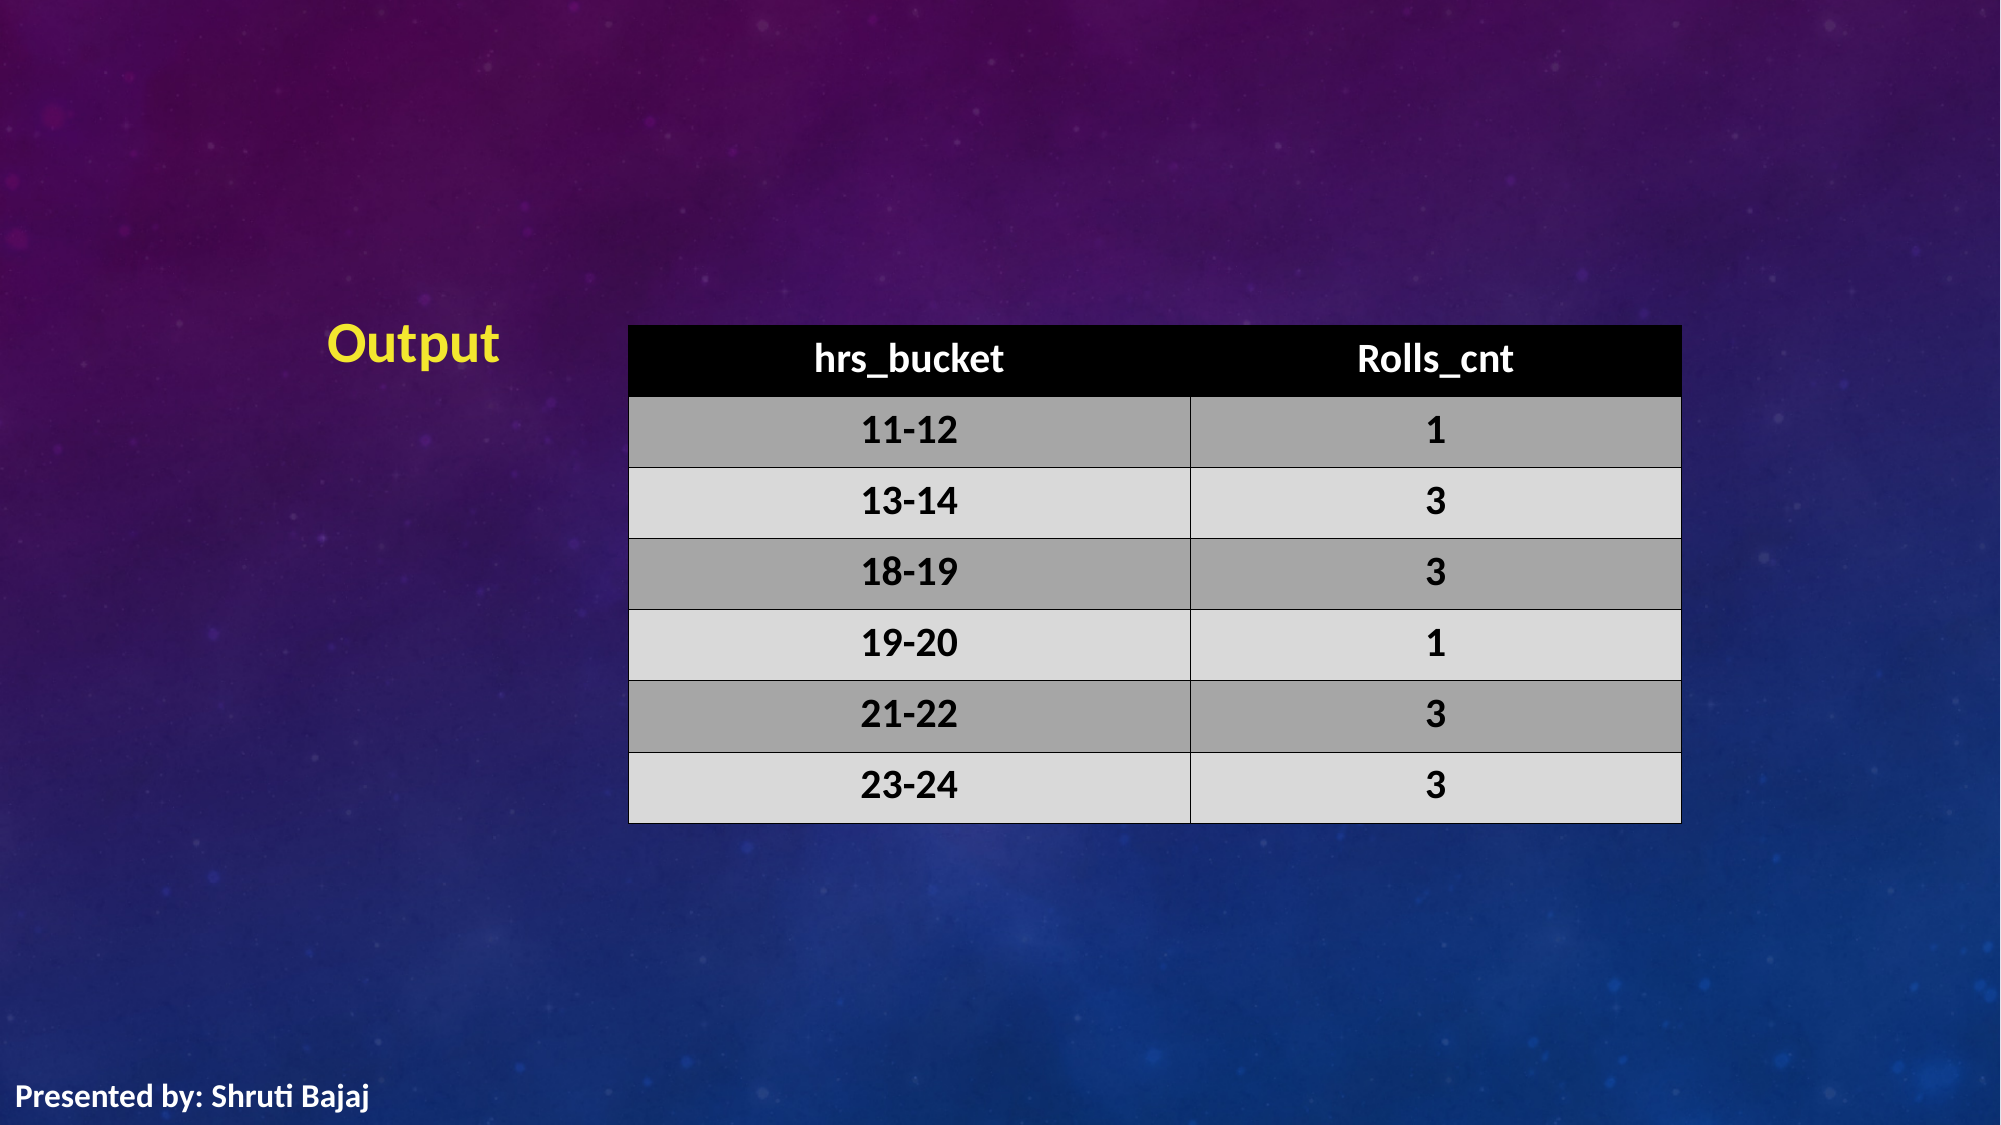

# Output
| hrs\_bucket | Rolls\_cnt |
| --- | --- |
| 11-12 | 1 |
| 13-14 | 3 |
| 18-19 | 3 |
| 19-20 | 1 |
| 21-22 | 3 |
| 23-24 | 3 |
Presented by: Shruti Bajaj